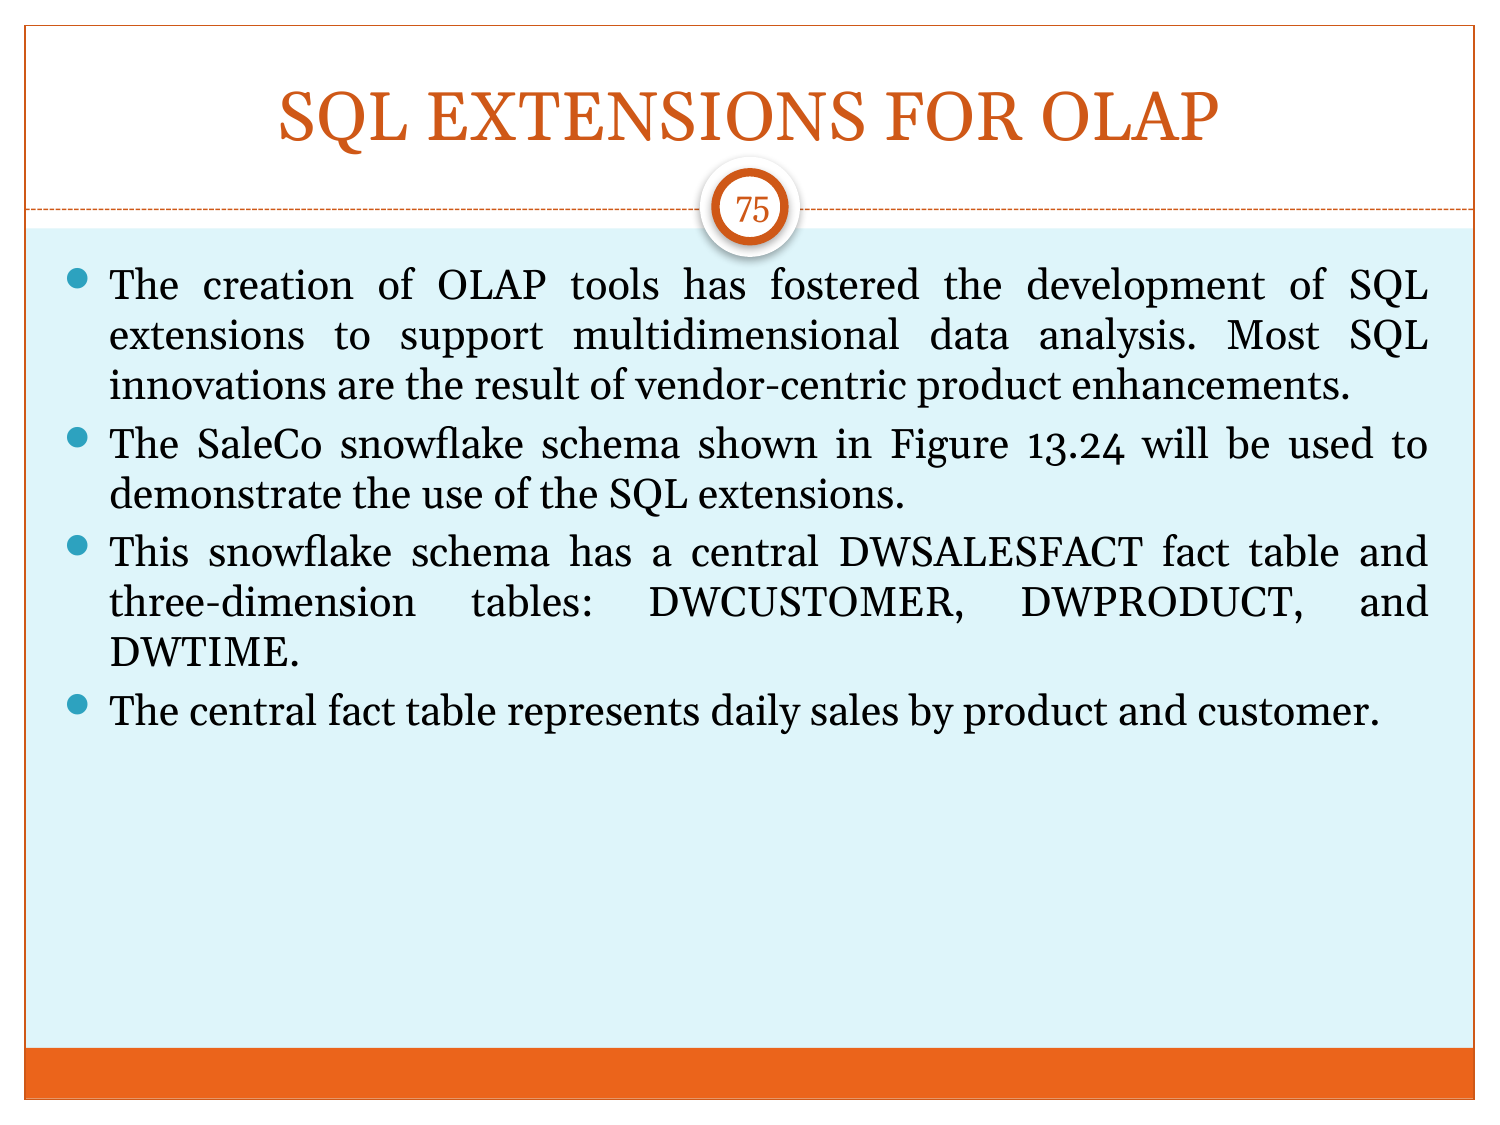

# SQL EXTENSIONS FOR OLAP
75
The creation of OLAP tools has fostered the development of SQL extensions to support multidimensional data analysis. Most SQL innovations are the result of vendor-centric product enhancements.
The SaleCo snowflake schema shown in Figure 13.24 will be used to demonstrate the use of the SQL extensions.
This snowflake schema has a central DWSALESFACT fact table and three-dimension tables: DWCUSTOMER, DWPRODUCT, and DWTIME.
The central fact table represents daily sales by product and customer.